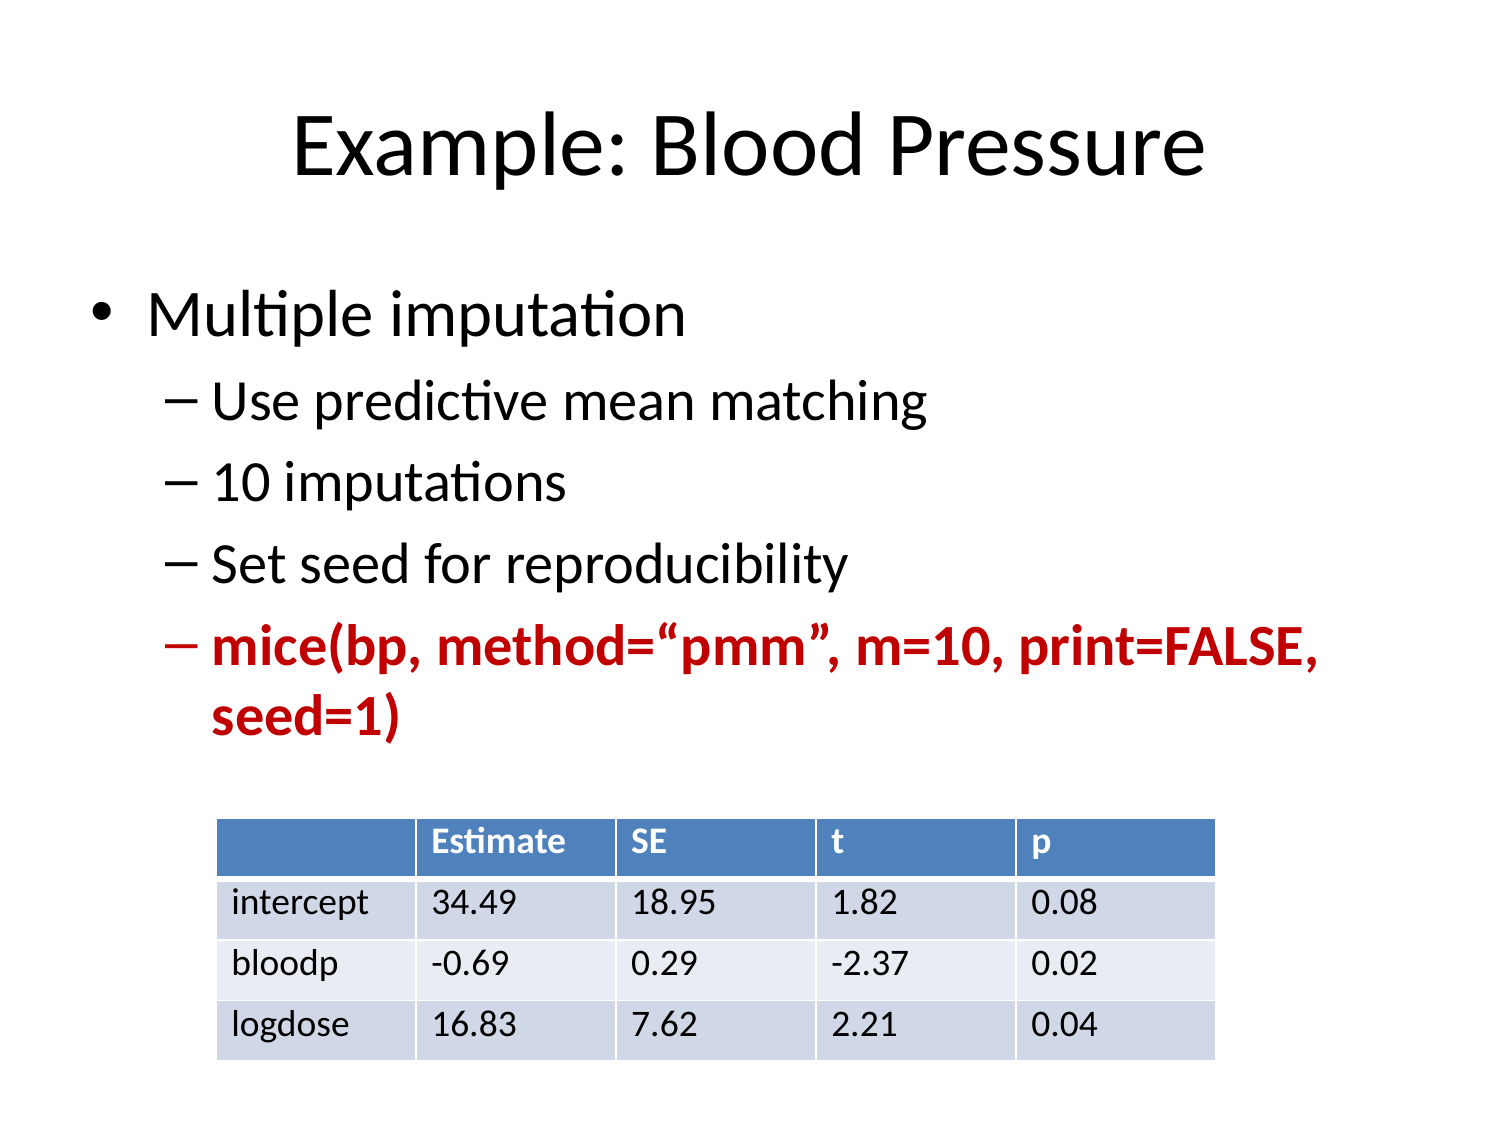

# Example: Blood Pressure
Multiple imputation
Use predictive mean matching
10 imputations
Set seed for reproducibility
mice(bp, method=“pmm”, m=10, print=FALSE, seed=1)

|  | Estimate | SE | t | p |
| --- | --- | --- | --- | --- |
| intercept | 34.49 | 18.95 | 1.82 | 0.08 |
| bloodp | -0.69 | 0.29 | -2.37 | 0.02 |
| logdose | 16.83 | 7.62 | 2.21 | 0.04 |